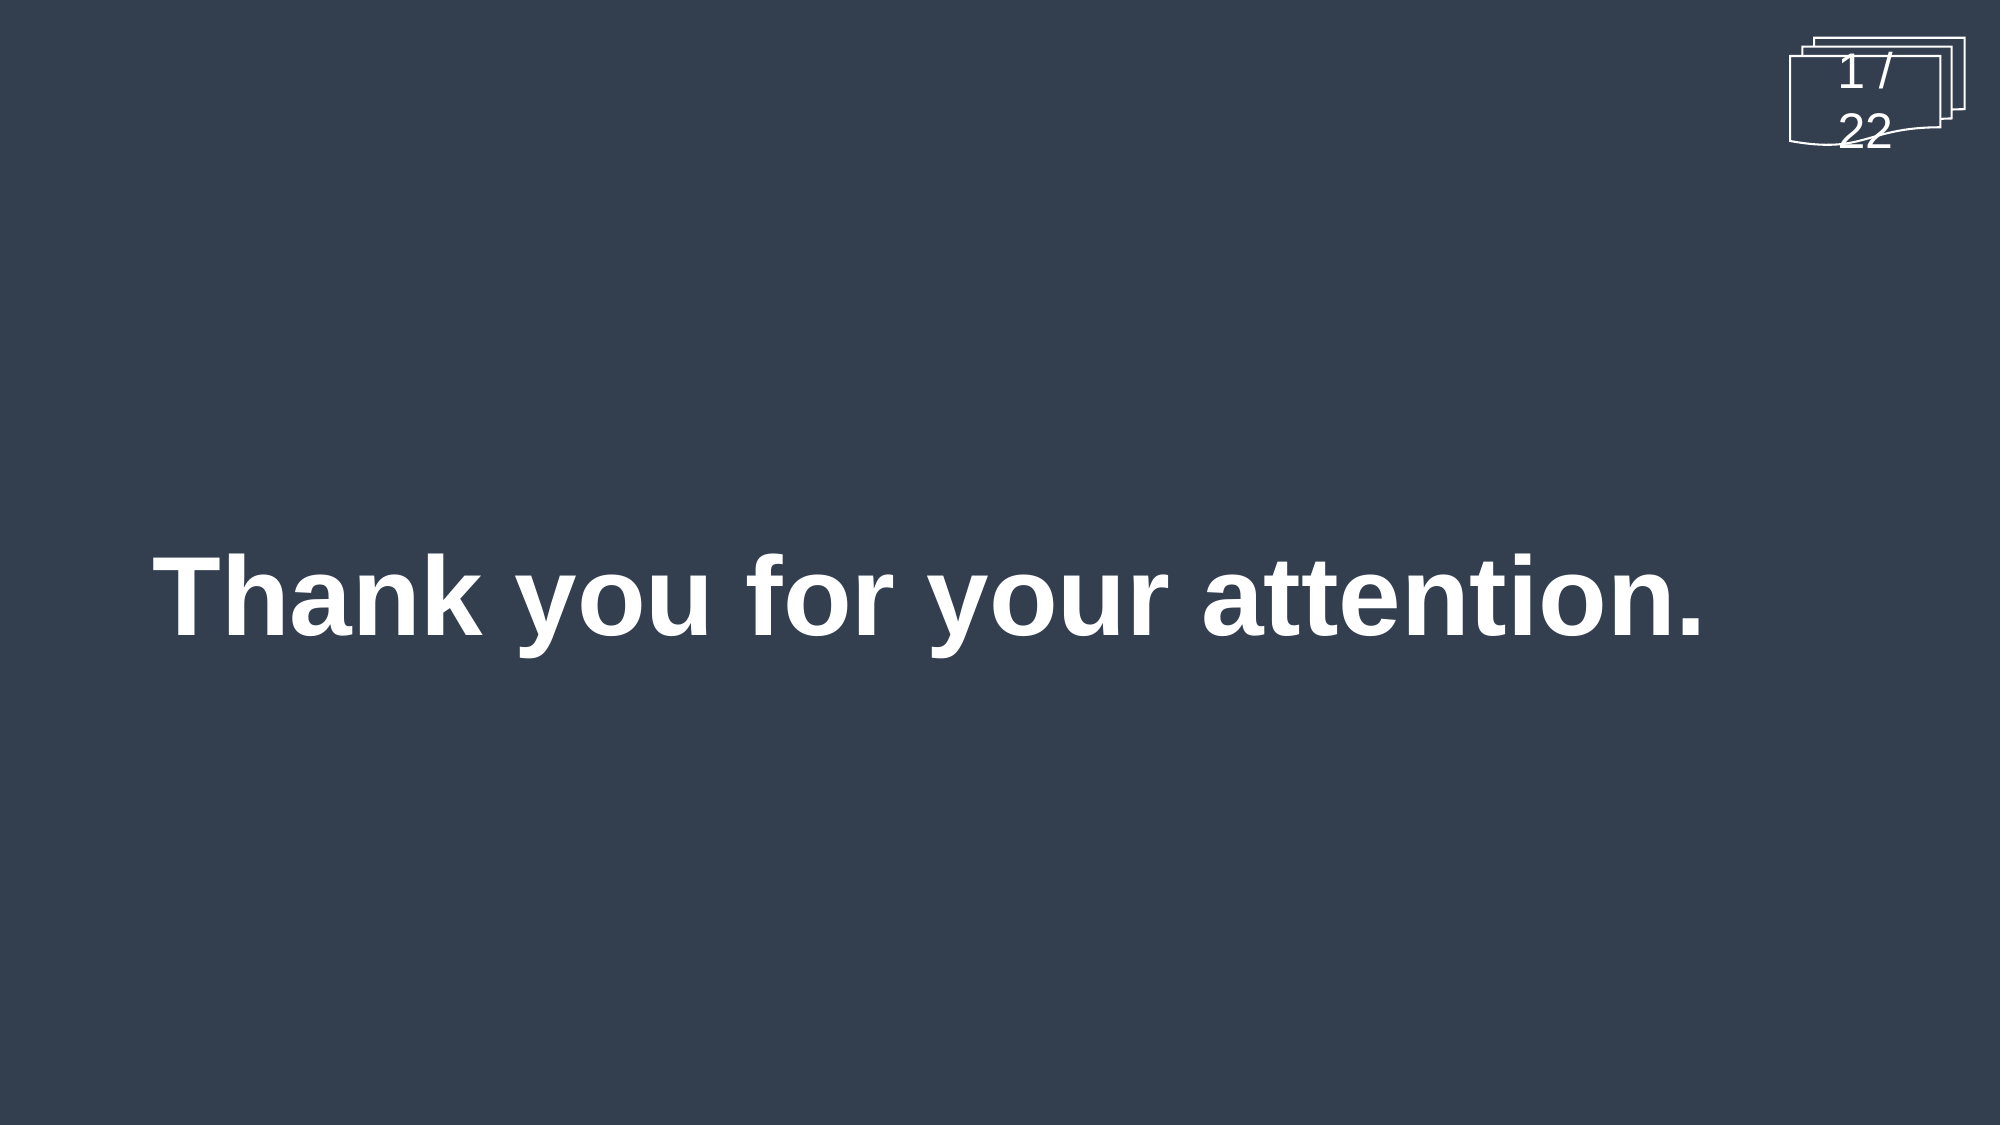

1 / 22
# Thank you for your attention.